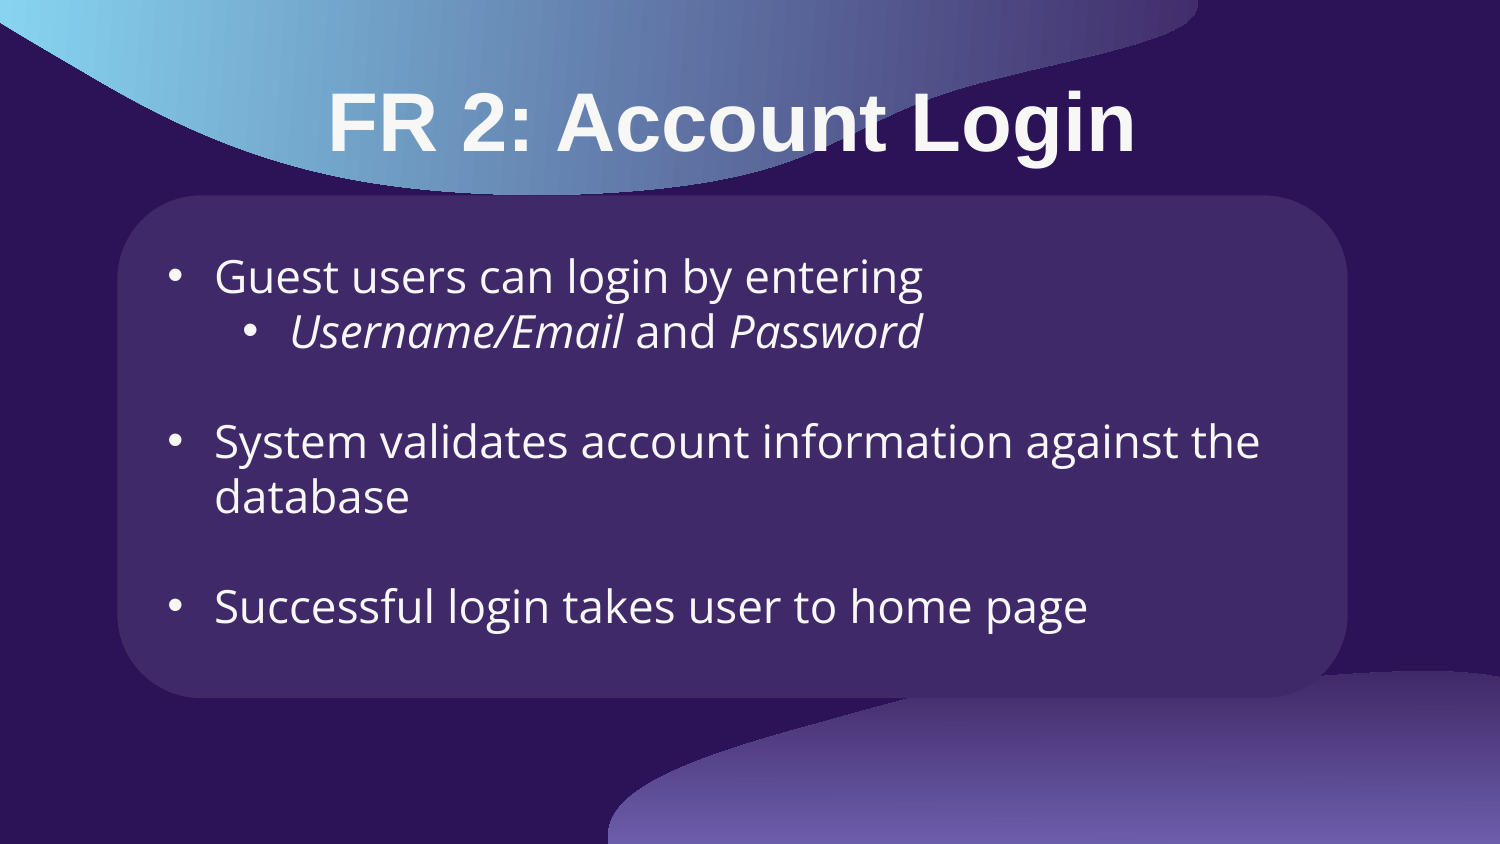

# FR 2: Account Login

Guest users can login by entering
Username/Email and Password

System validates account information against the database

Successful login takes user to home page